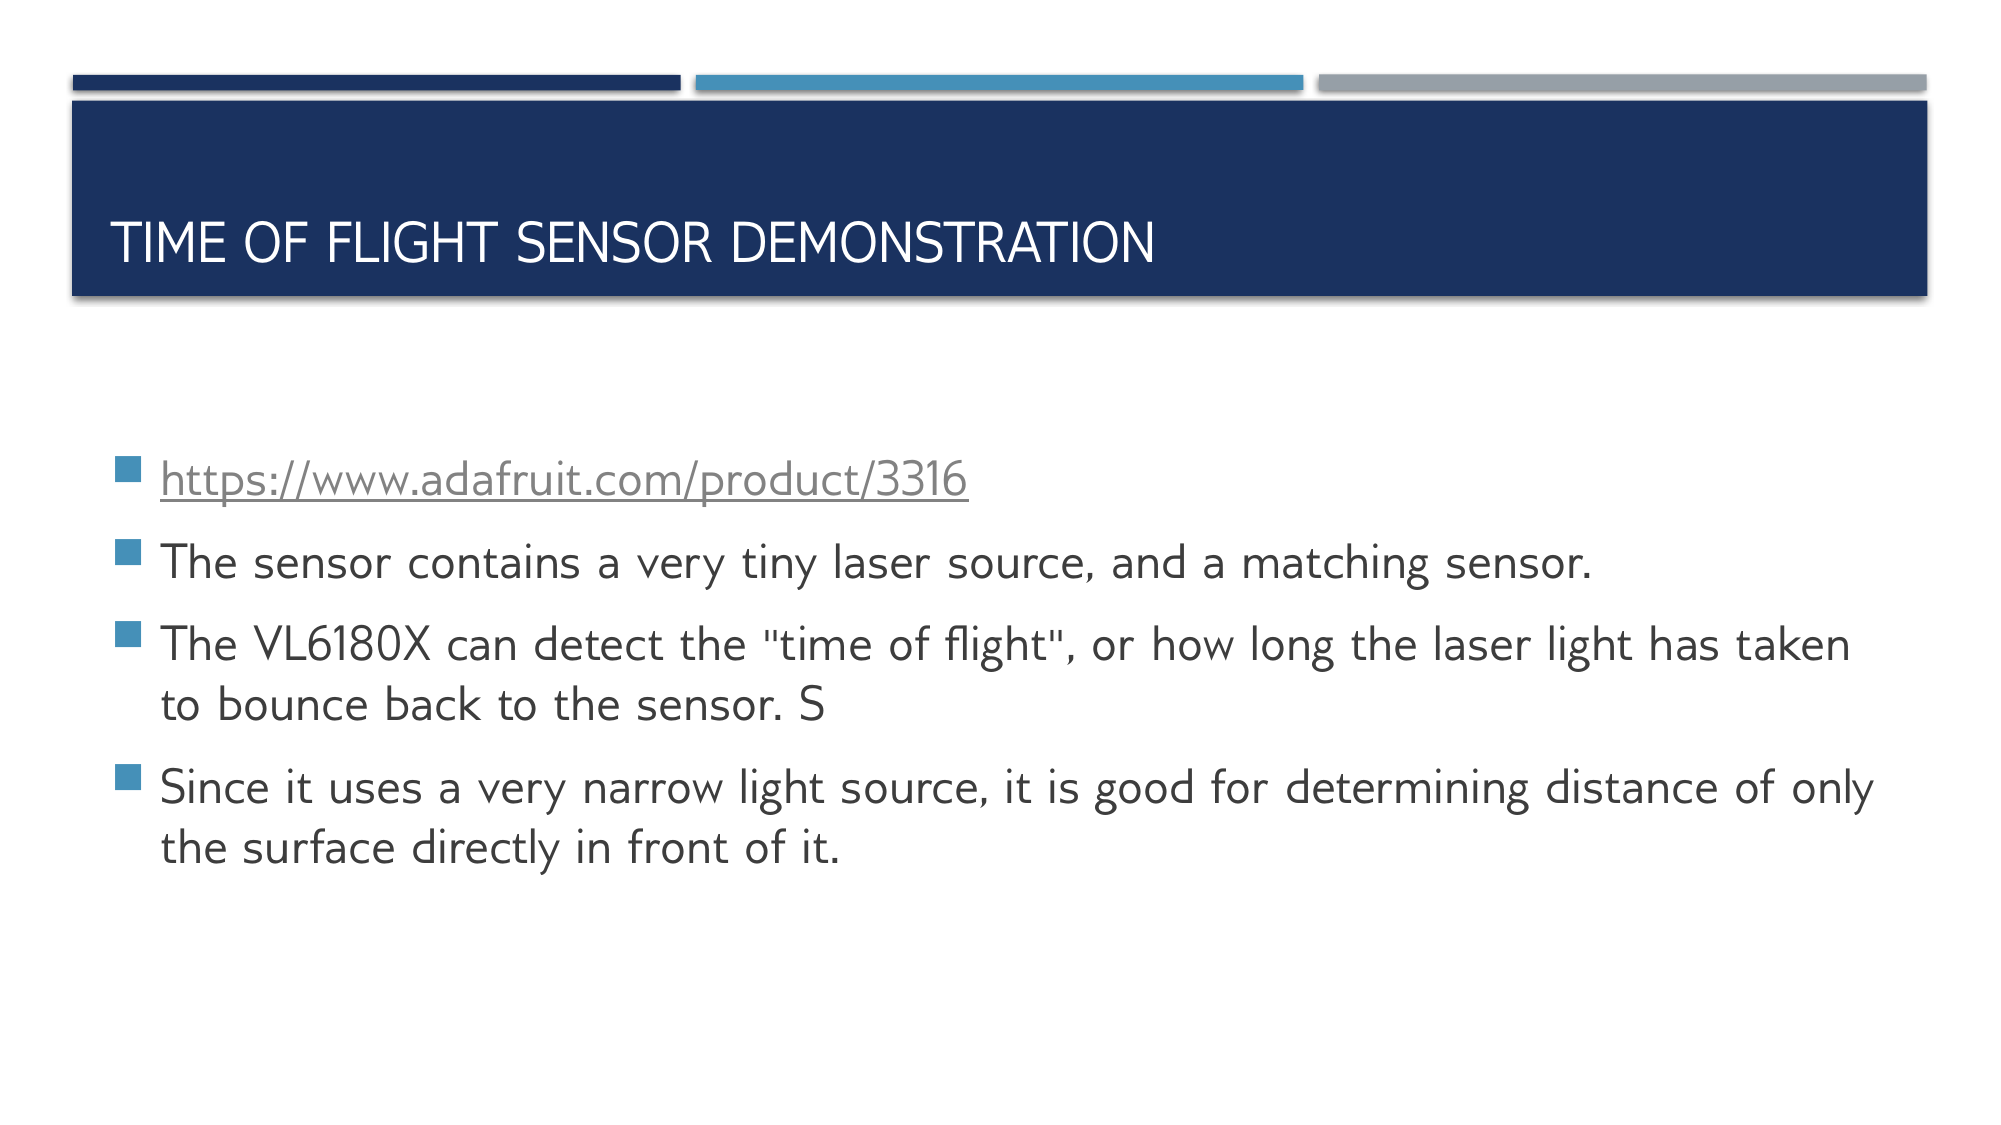

# Time of flight sensor demonstration
https://www.adafruit.com/product/3316
The sensor contains a very tiny laser source, and a matching sensor.
The VL6180X can detect the "time of flight", or how long the laser light has taken to bounce back to the sensor. S
Since it uses a very narrow light source, it is good for determining distance of only the surface directly in front of it.